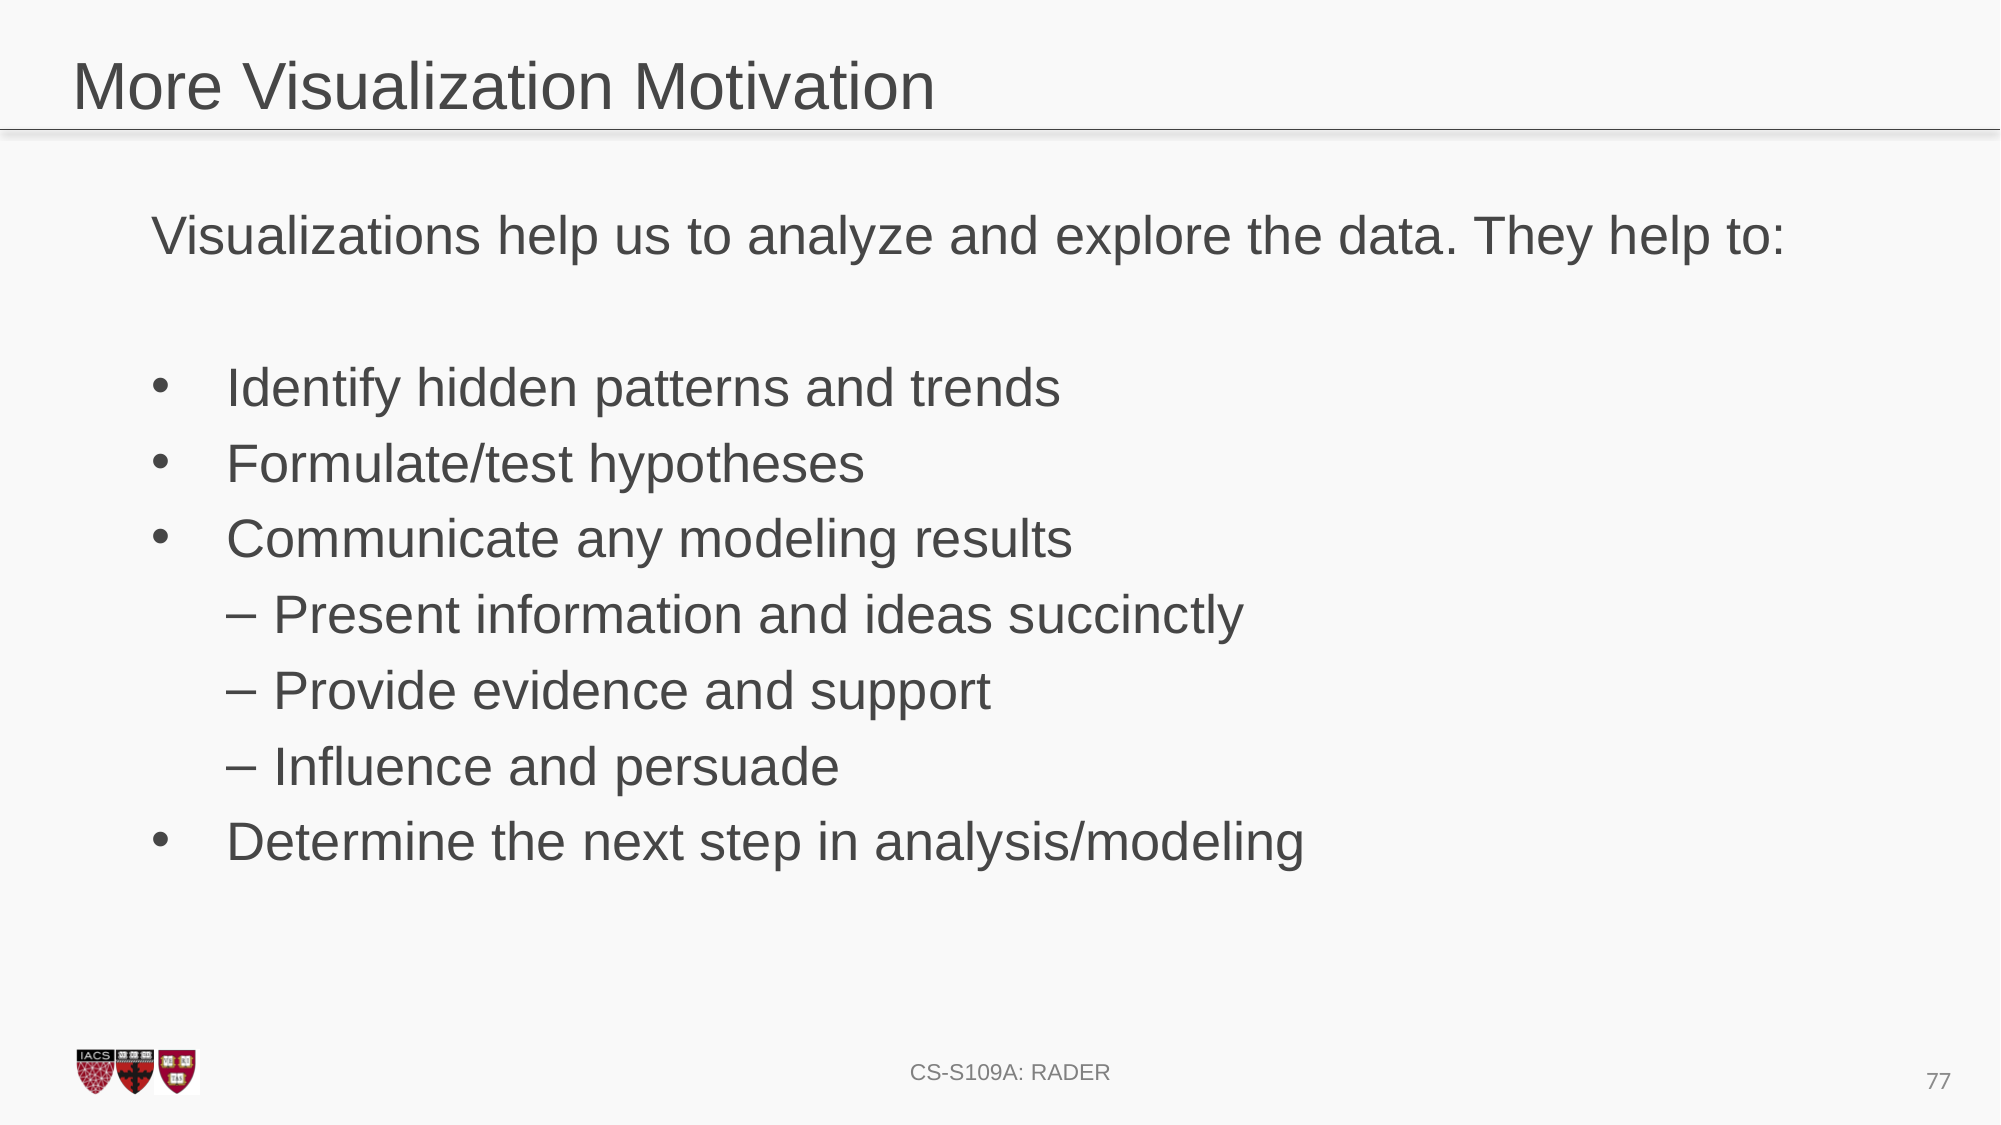

# More Visualization Motivation
Visualizations help us to analyze and explore the data. They help to:

Identify hidden patterns and trends
Formulate/test hypotheses
Communicate any modeling results
Present information and ideas succinctly
Provide evidence and support
Influence and persuade
Determine the next step in analysis/modeling

77